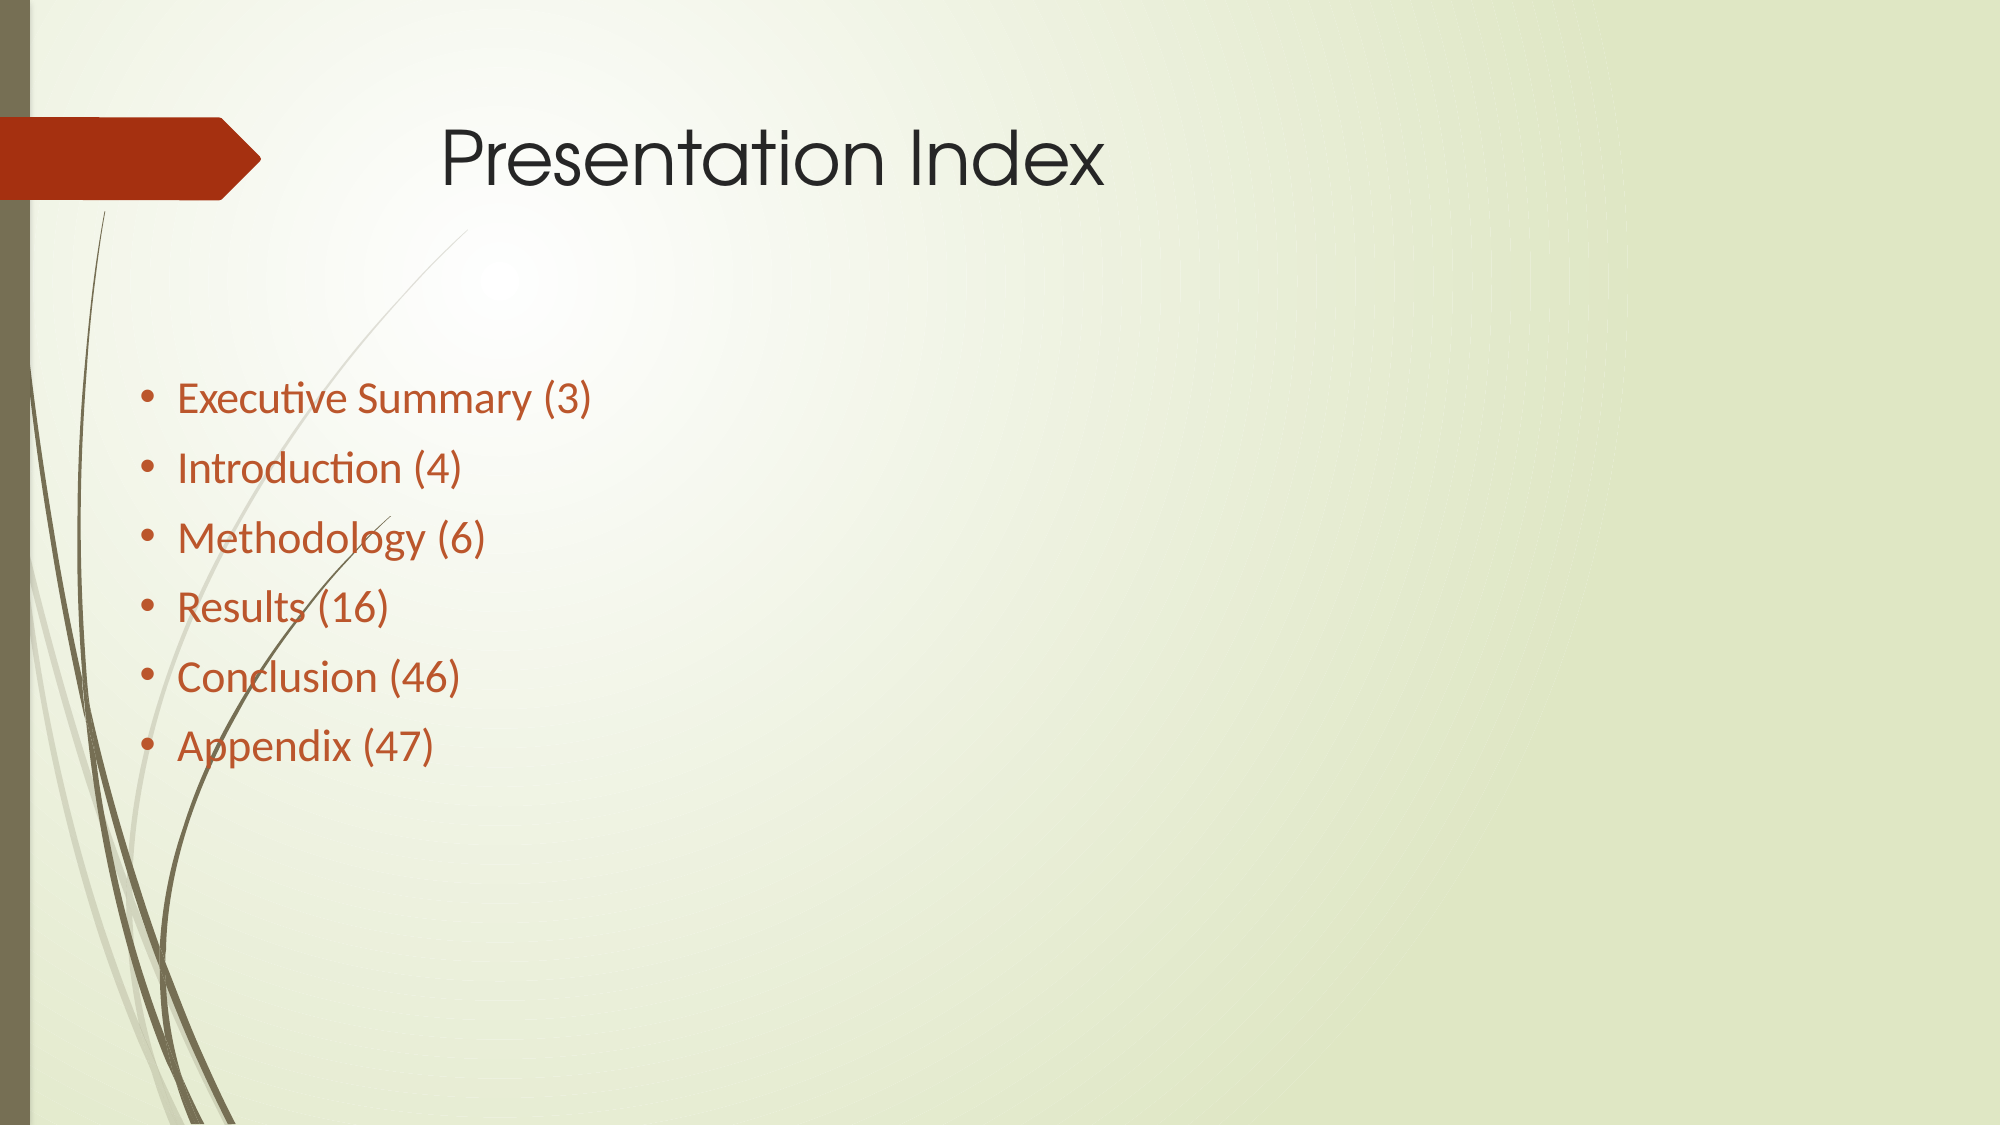

# Presentation Index
Executive Summary (3)
Introduction (4)
Methodology (6)
Results (16)
Conclusion (46)
Appendix (47)